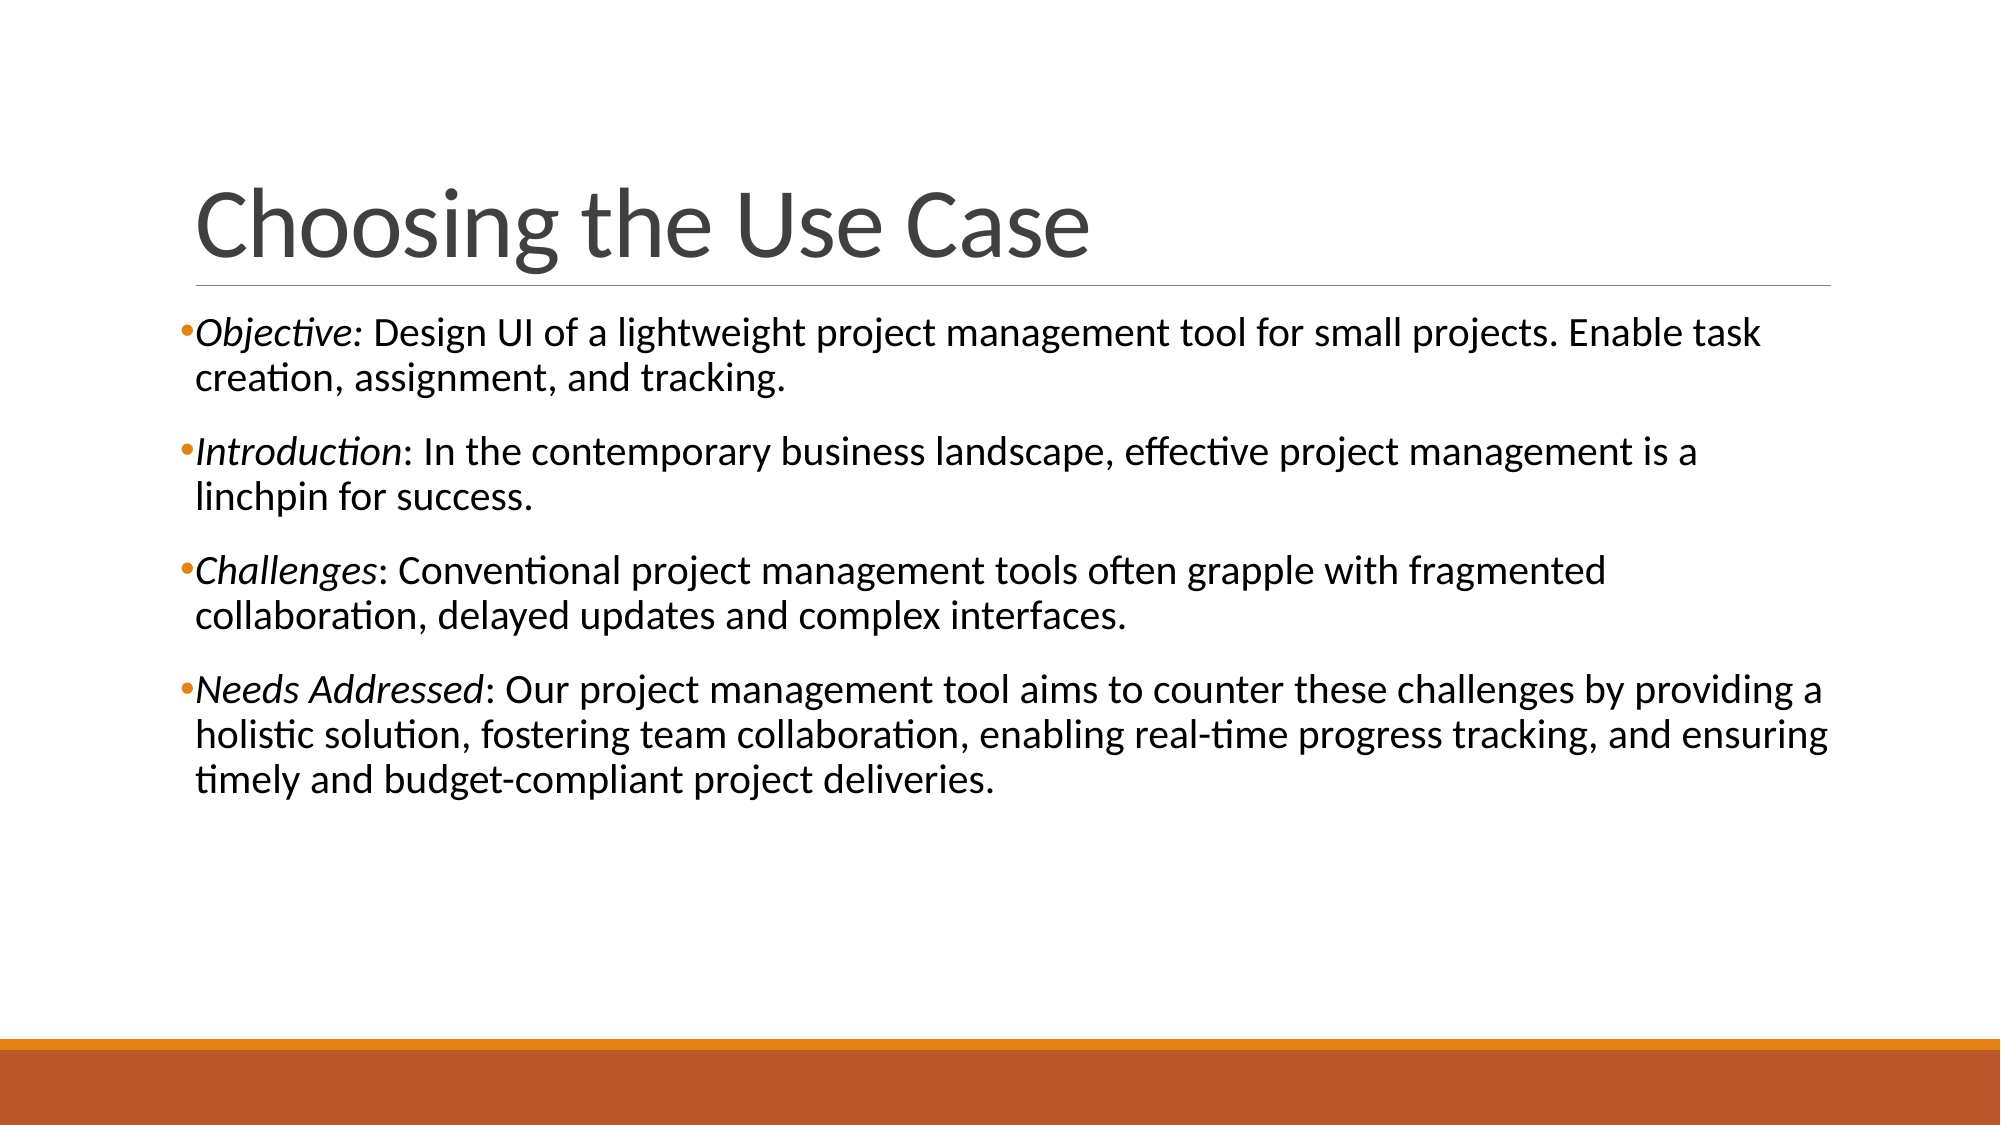

# Choosing the Use Case
Objective: Design UI of a lightweight project management tool for small projects. Enable task creation, assignment, and tracking.
Introduction: In the contemporary business landscape, effective project management is a linchpin for success.
Challenges: Conventional project management tools often grapple with fragmented collaboration, delayed updates and complex interfaces.
Needs Addressed: Our project management tool aims to counter these challenges by providing a holistic solution, fostering team collaboration, enabling real-time progress tracking, and ensuring timely and budget-compliant project deliveries.